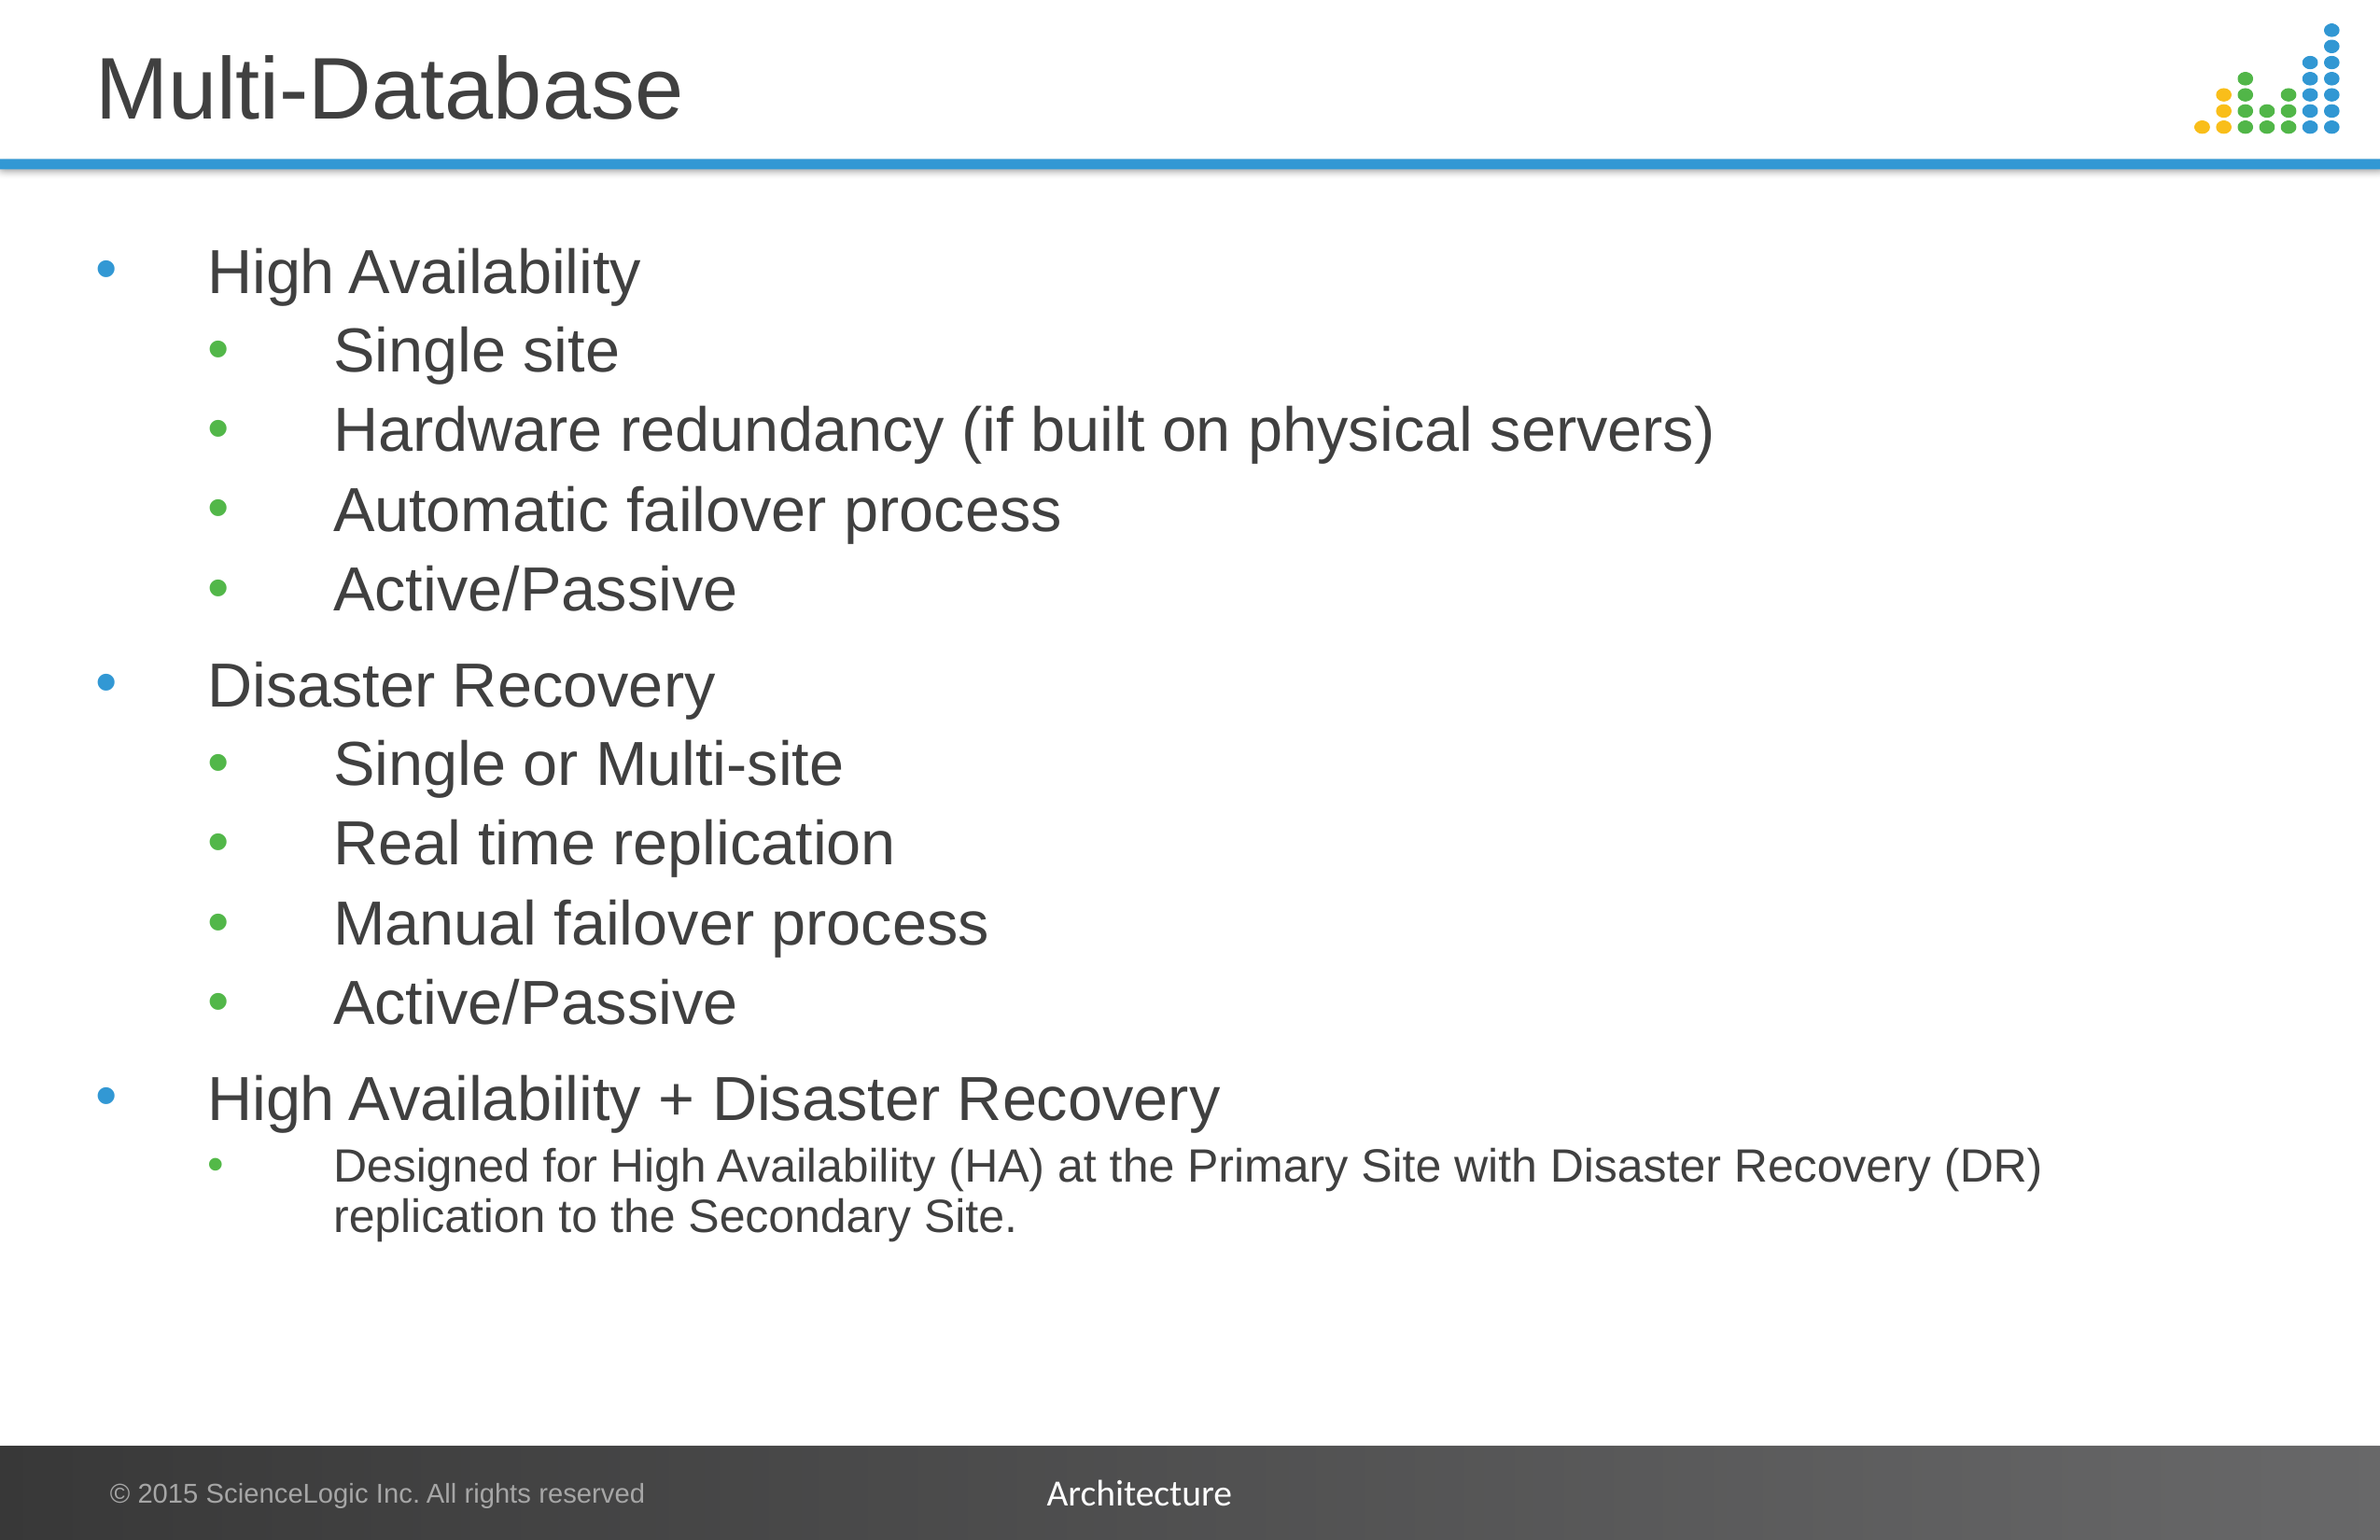

# Multi-Database
High Availability
Single site
Hardware redundancy (if built on physical servers)
Automatic failover process
Active/Passive
Disaster Recovery
Single or Multi-site
Real time replication
Manual failover process
Active/Passive
High Availability + Disaster Recovery
Designed for High Availability (HA) at the Primary Site with Disaster Recovery (DR) replication to the Secondary Site.

Architecture